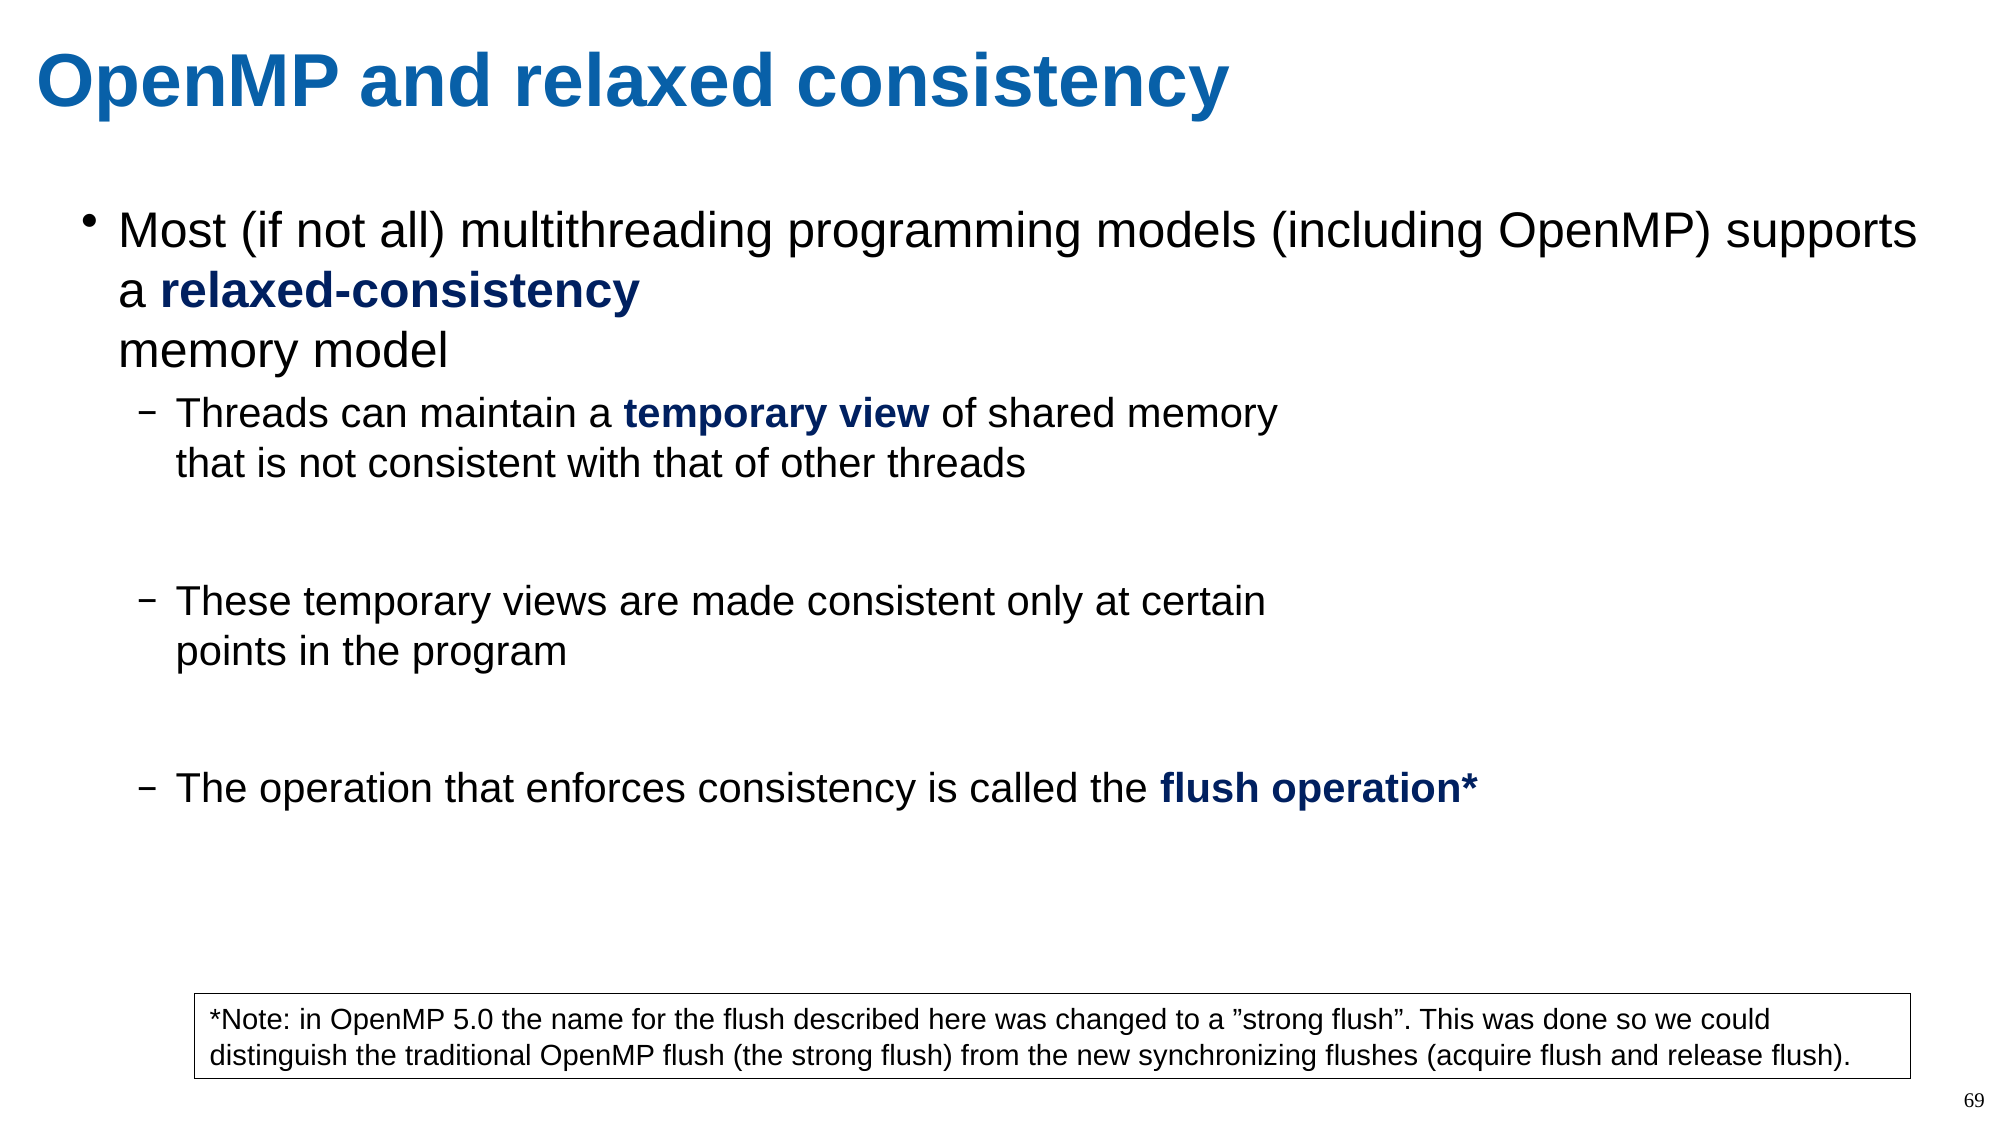

# OpenMP and relaxed consistency
Most (if not all) multithreading programming models (including OpenMP) supports a relaxed-consistency
memory model
Threads can maintain a temporary view of shared memory
that is not consistent with that of other threads

These temporary views are made consistent only at certain
points in the program

The operation that enforces consistency is called the flush operation*

*Note: in OpenMP 5.0 the name for the flush described here was changed to a ”strong flush”. This was done so we could distinguish the traditional OpenMP flush (the strong flush) from the new synchronizing flushes (acquire flush and release flush).
69